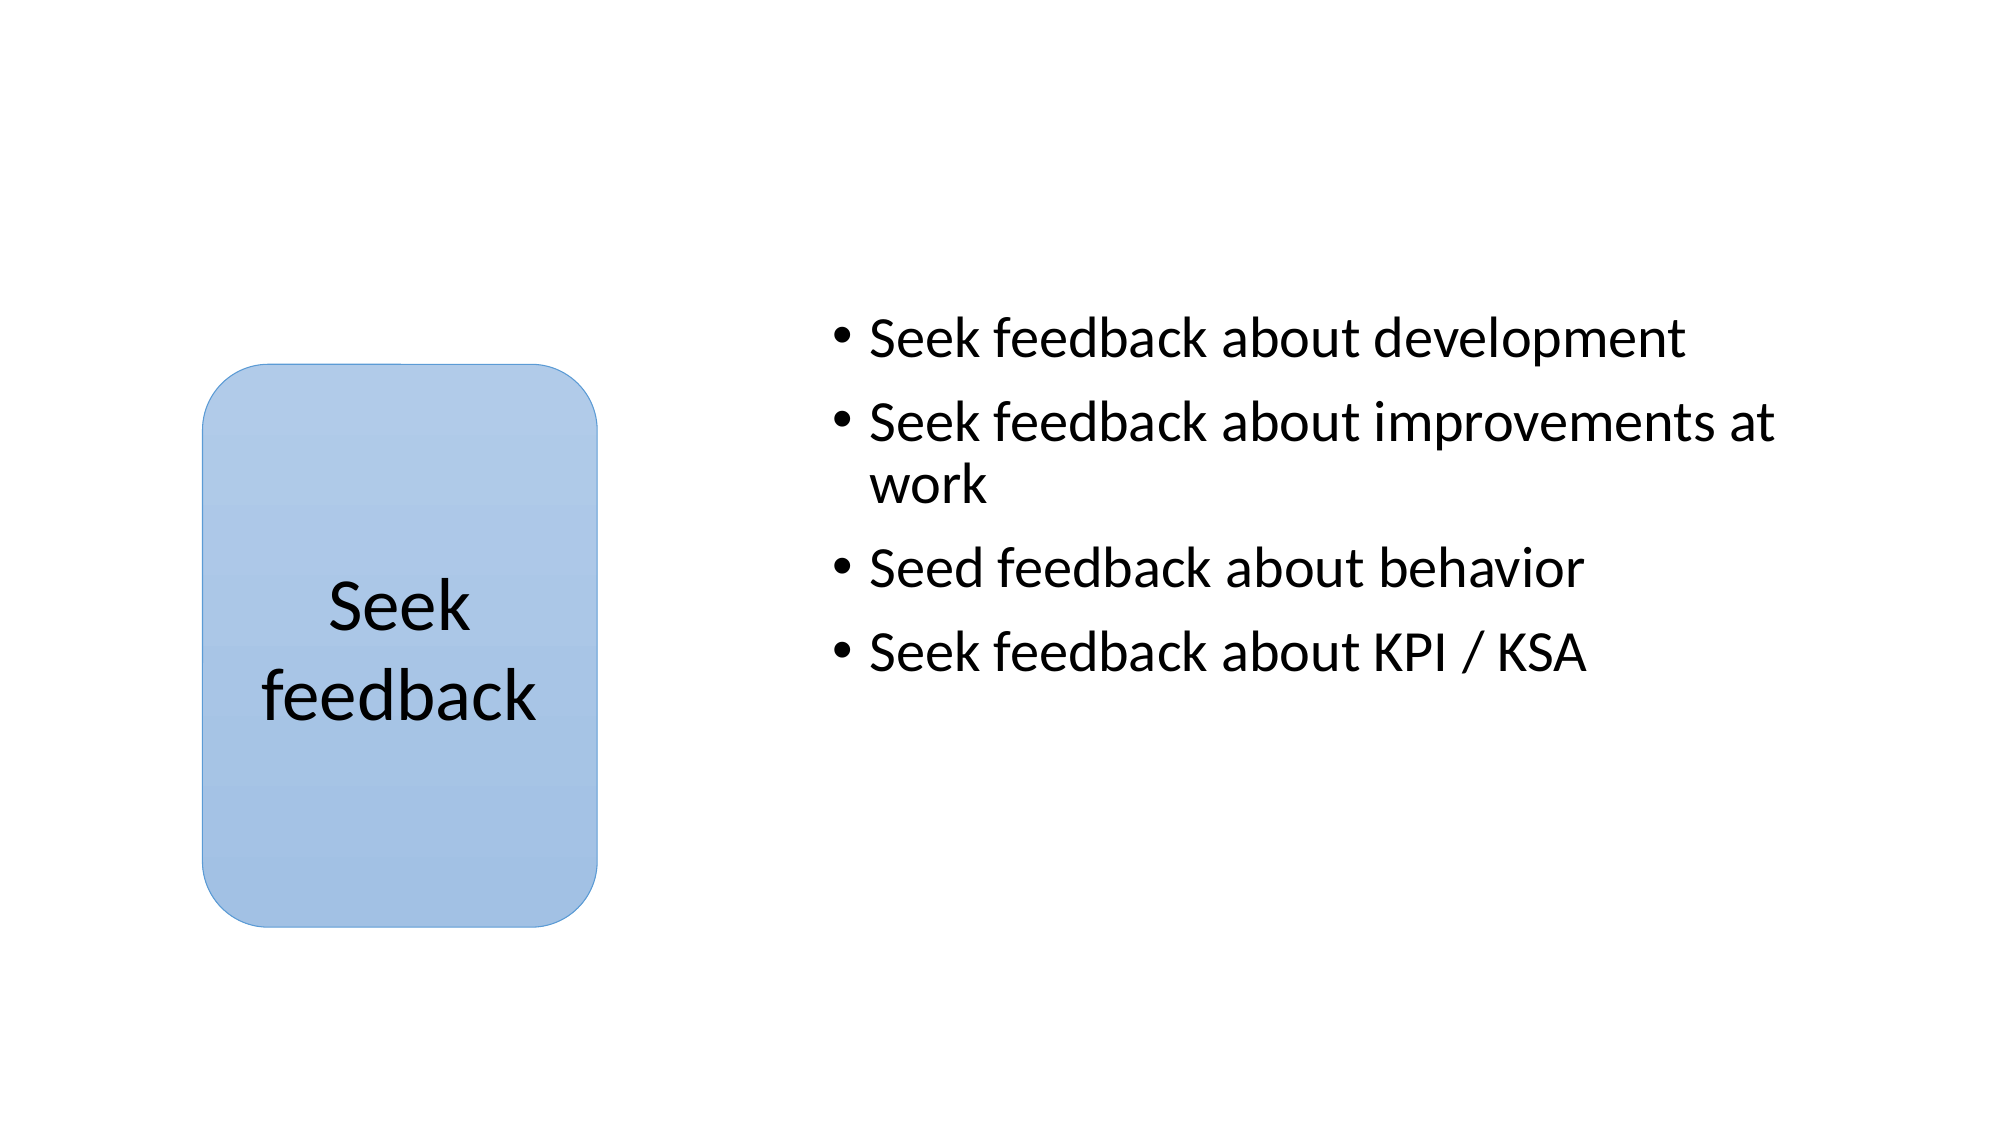

Seek feedback about development
Seek feedback about improvements at work
Seed feedback about behavior
Seek feedback about KPI / KSA
Seek feedback